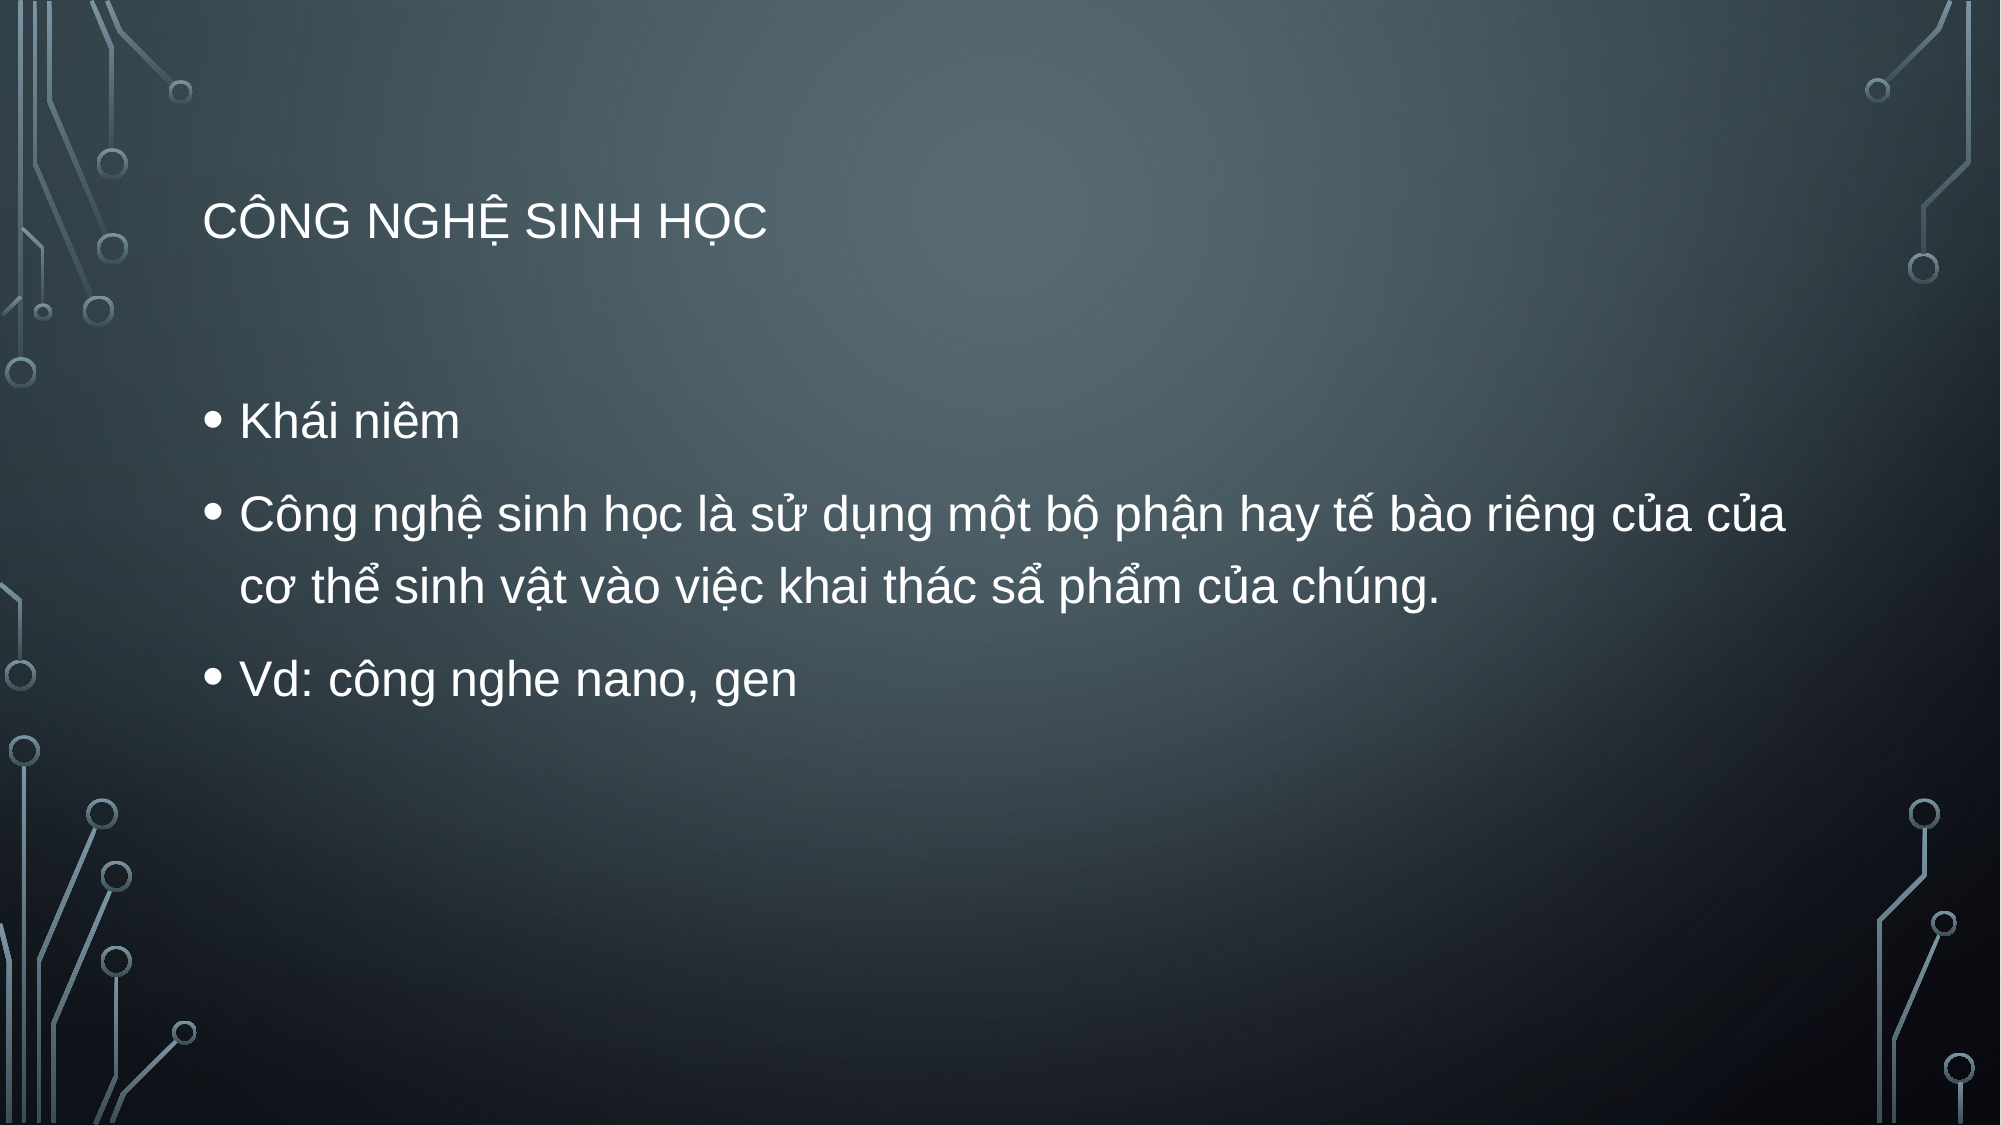

# công nghệ sinh học
Khái niêm
Công nghệ sinh học là sử dụng một bộ phận hay tế bào riêng của của cơ thể sinh vật vào việc khai thác sẩ phẩm của chúng.
Vd: công nghe nano, gen